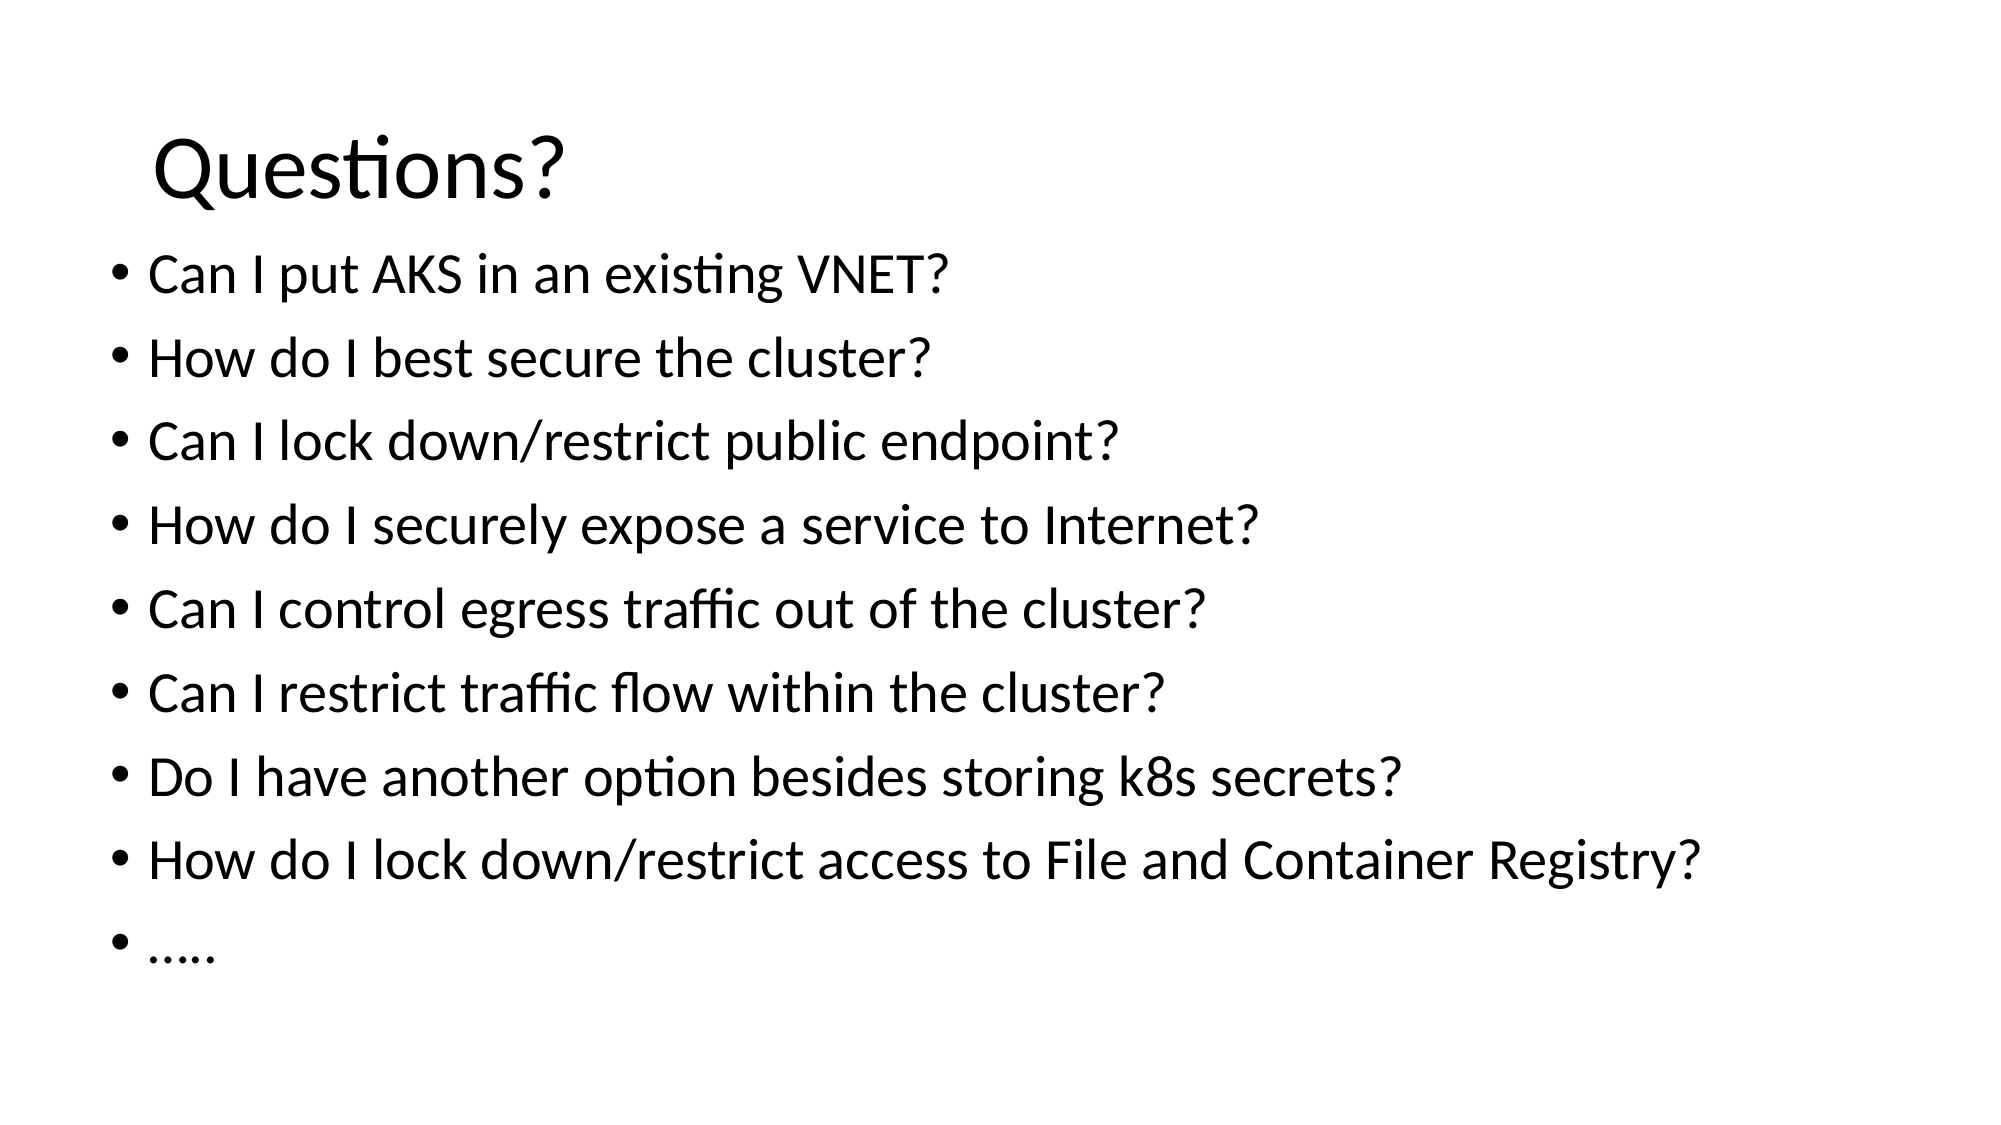

# Questions?
Can I put AKS in an existing VNET?
How do I best secure the cluster?
Can I lock down/restrict public endpoint?
How do I securely expose a service to Internet?
Can I control egress traffic out of the cluster?
Can I restrict traffic flow within the cluster?
Do I have another option besides storing k8s secrets?
How do I lock down/restrict access to File and Container Registry?
…..